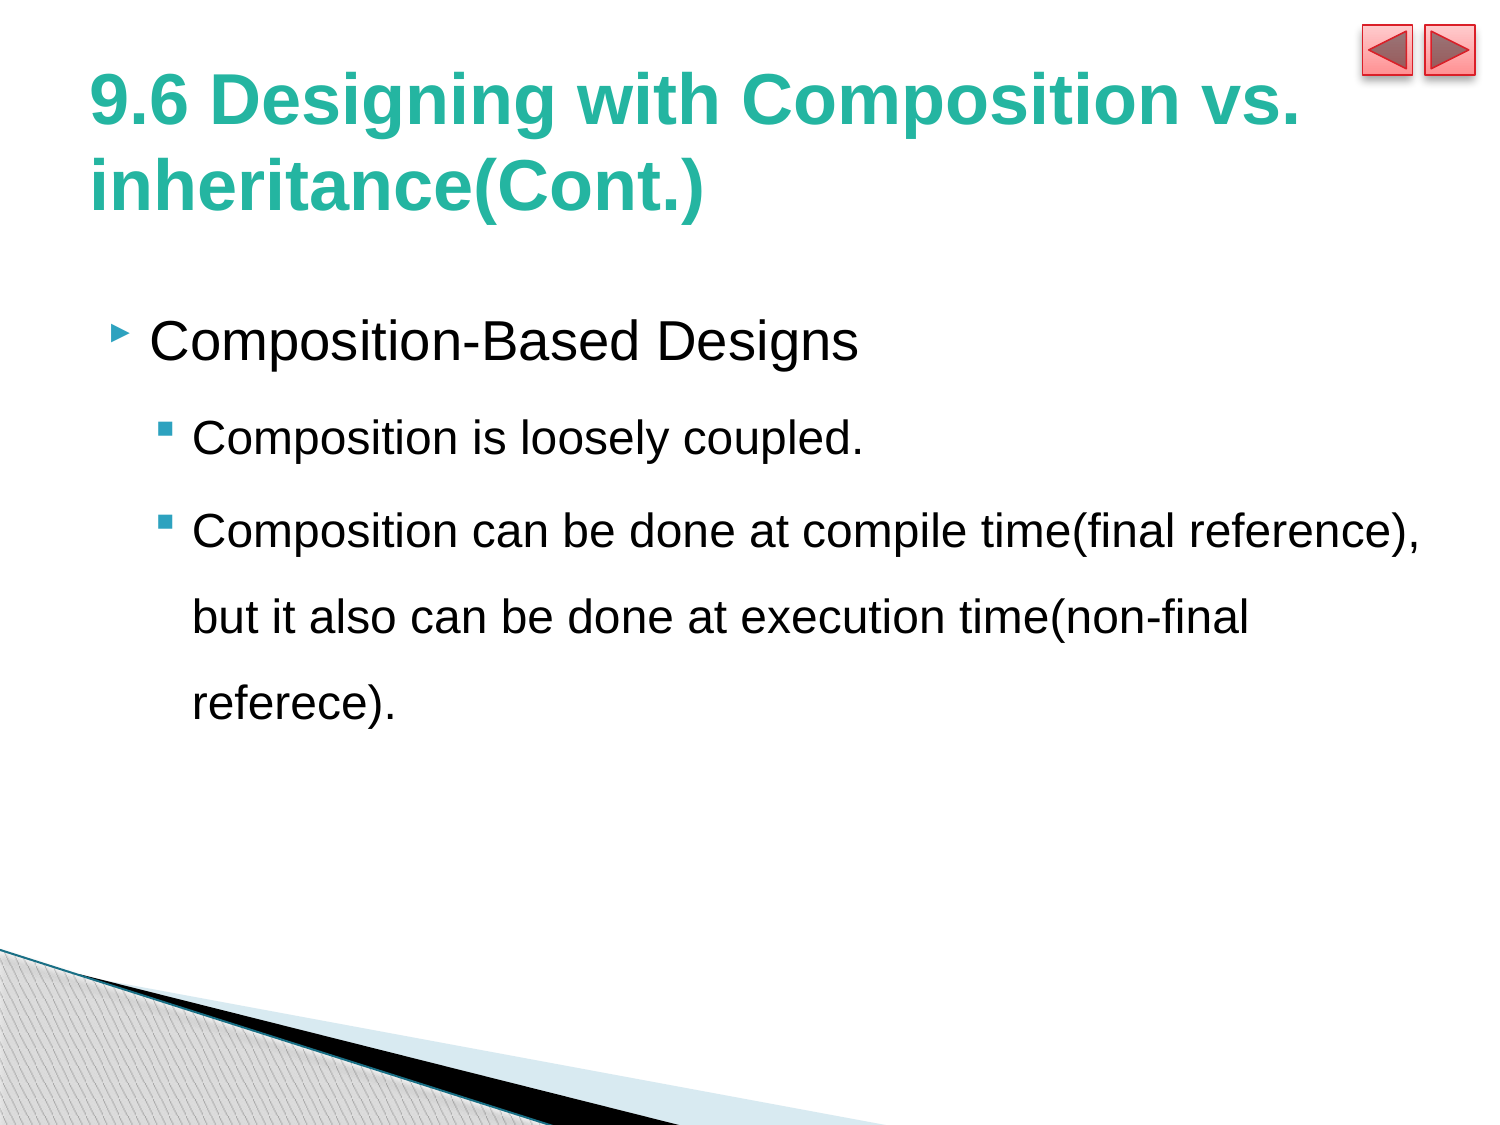

# 9.6 Designing with Composition vs. inheritance(Cont.)
Composition-Based Designs
Composition is loosely coupled.
Composition can be done at compile time(final reference), but it also can be done at execution time(non-final referece).